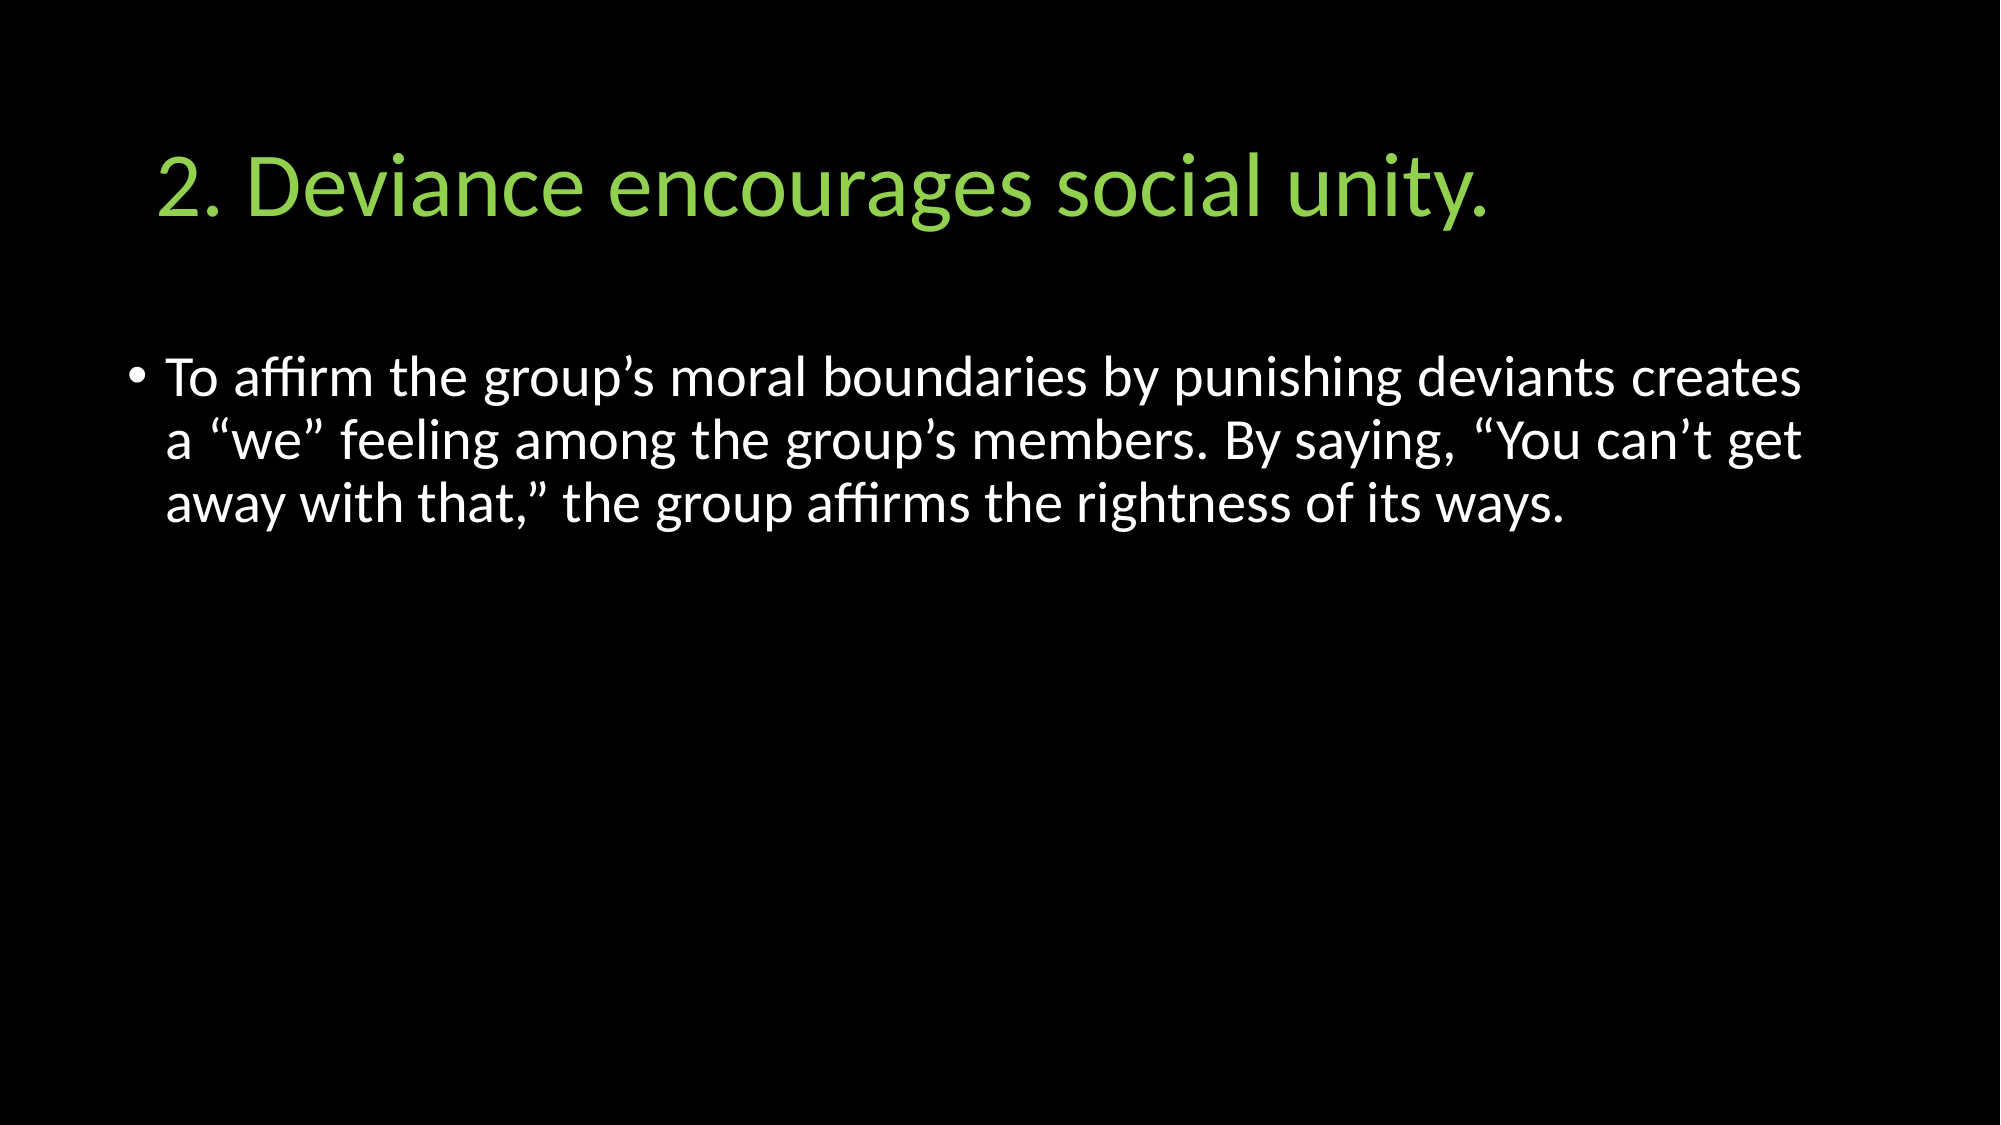

# 2. Deviance encourages social unity.
To affirm the group’s moral boundaries by punishing deviants creates a “we” feeling among the group’s members. By saying, “You can’t get away with that,” the group affirms the rightness of its ways.